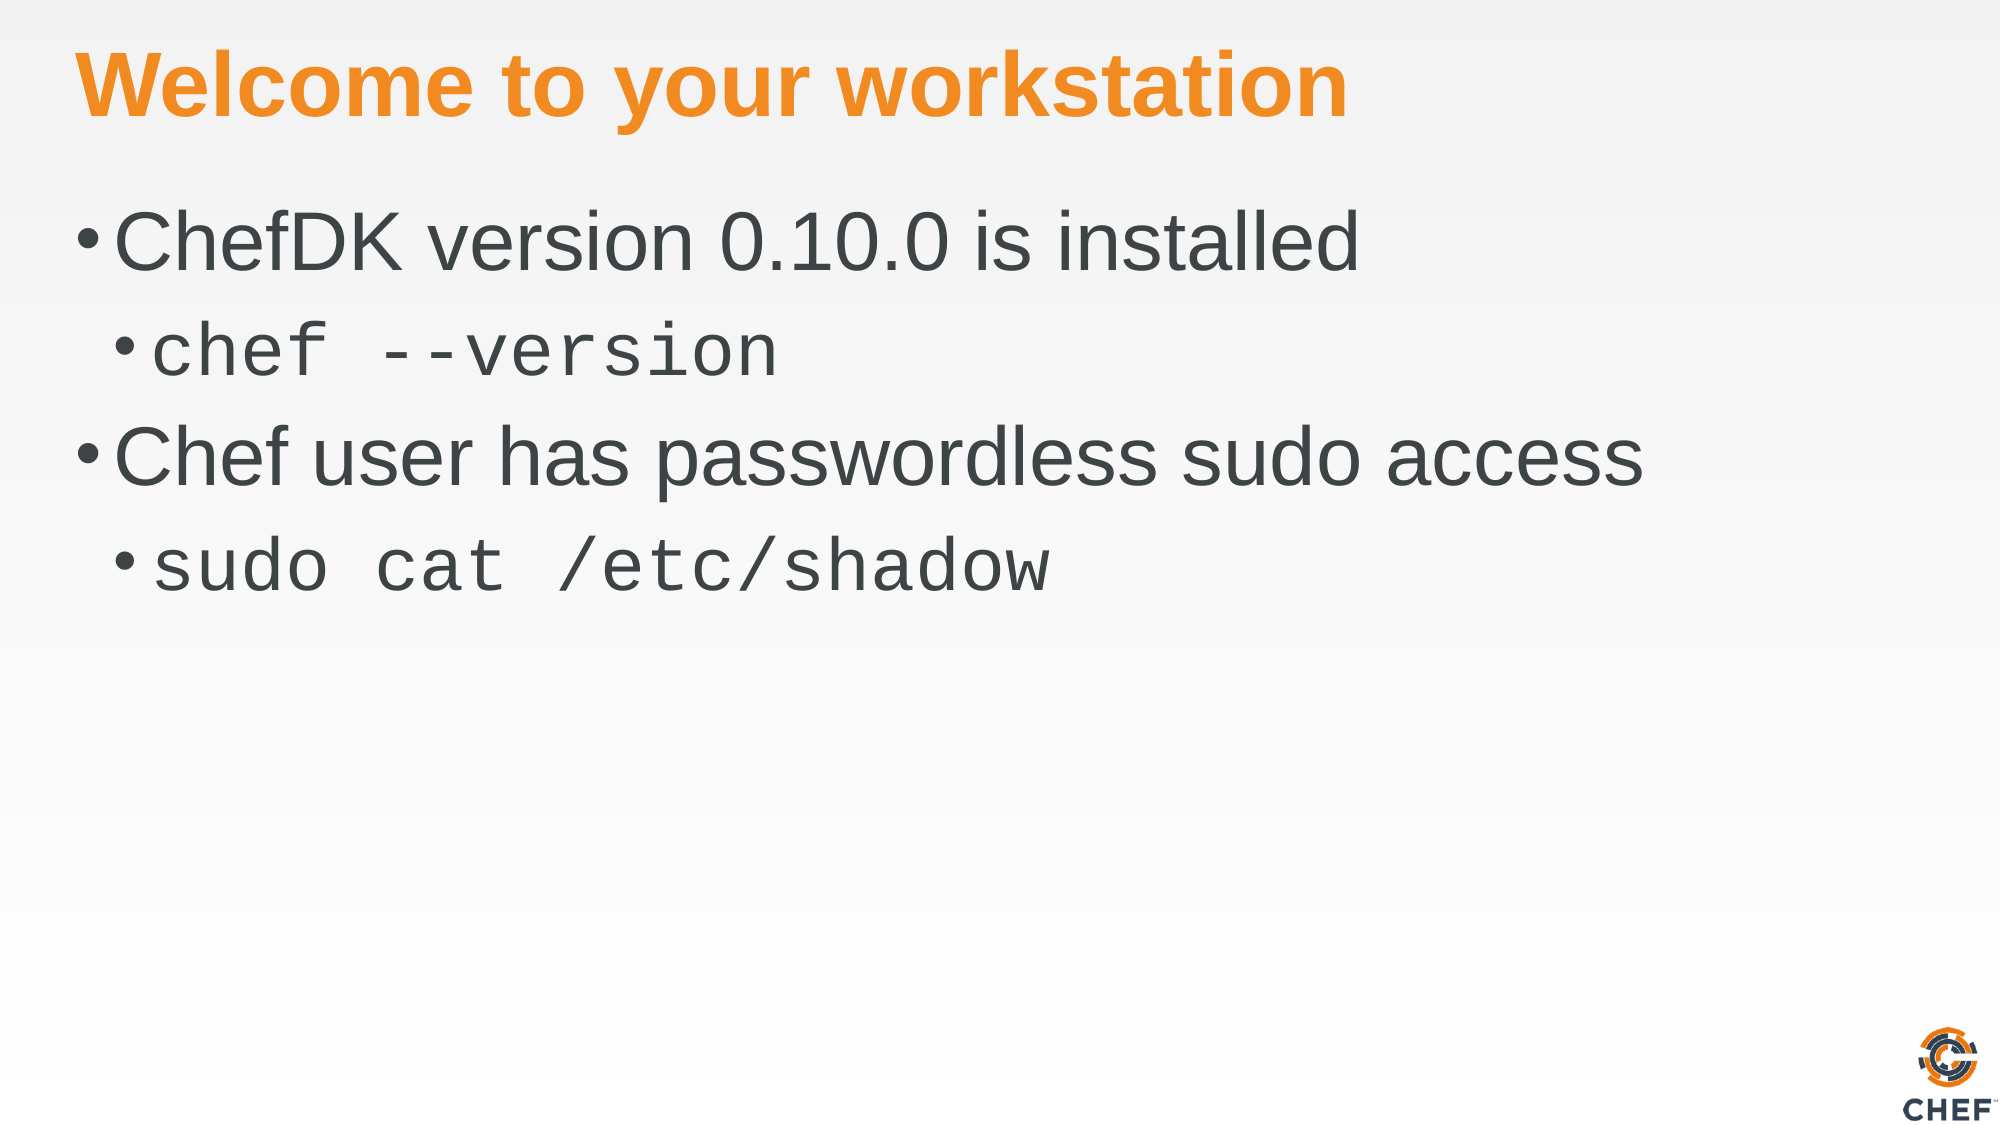

# Welcome to your workstation
ChefDK version 0.10.0 is installed
chef --version
Chef user has passwordless sudo access
sudo cat /etc/shadow